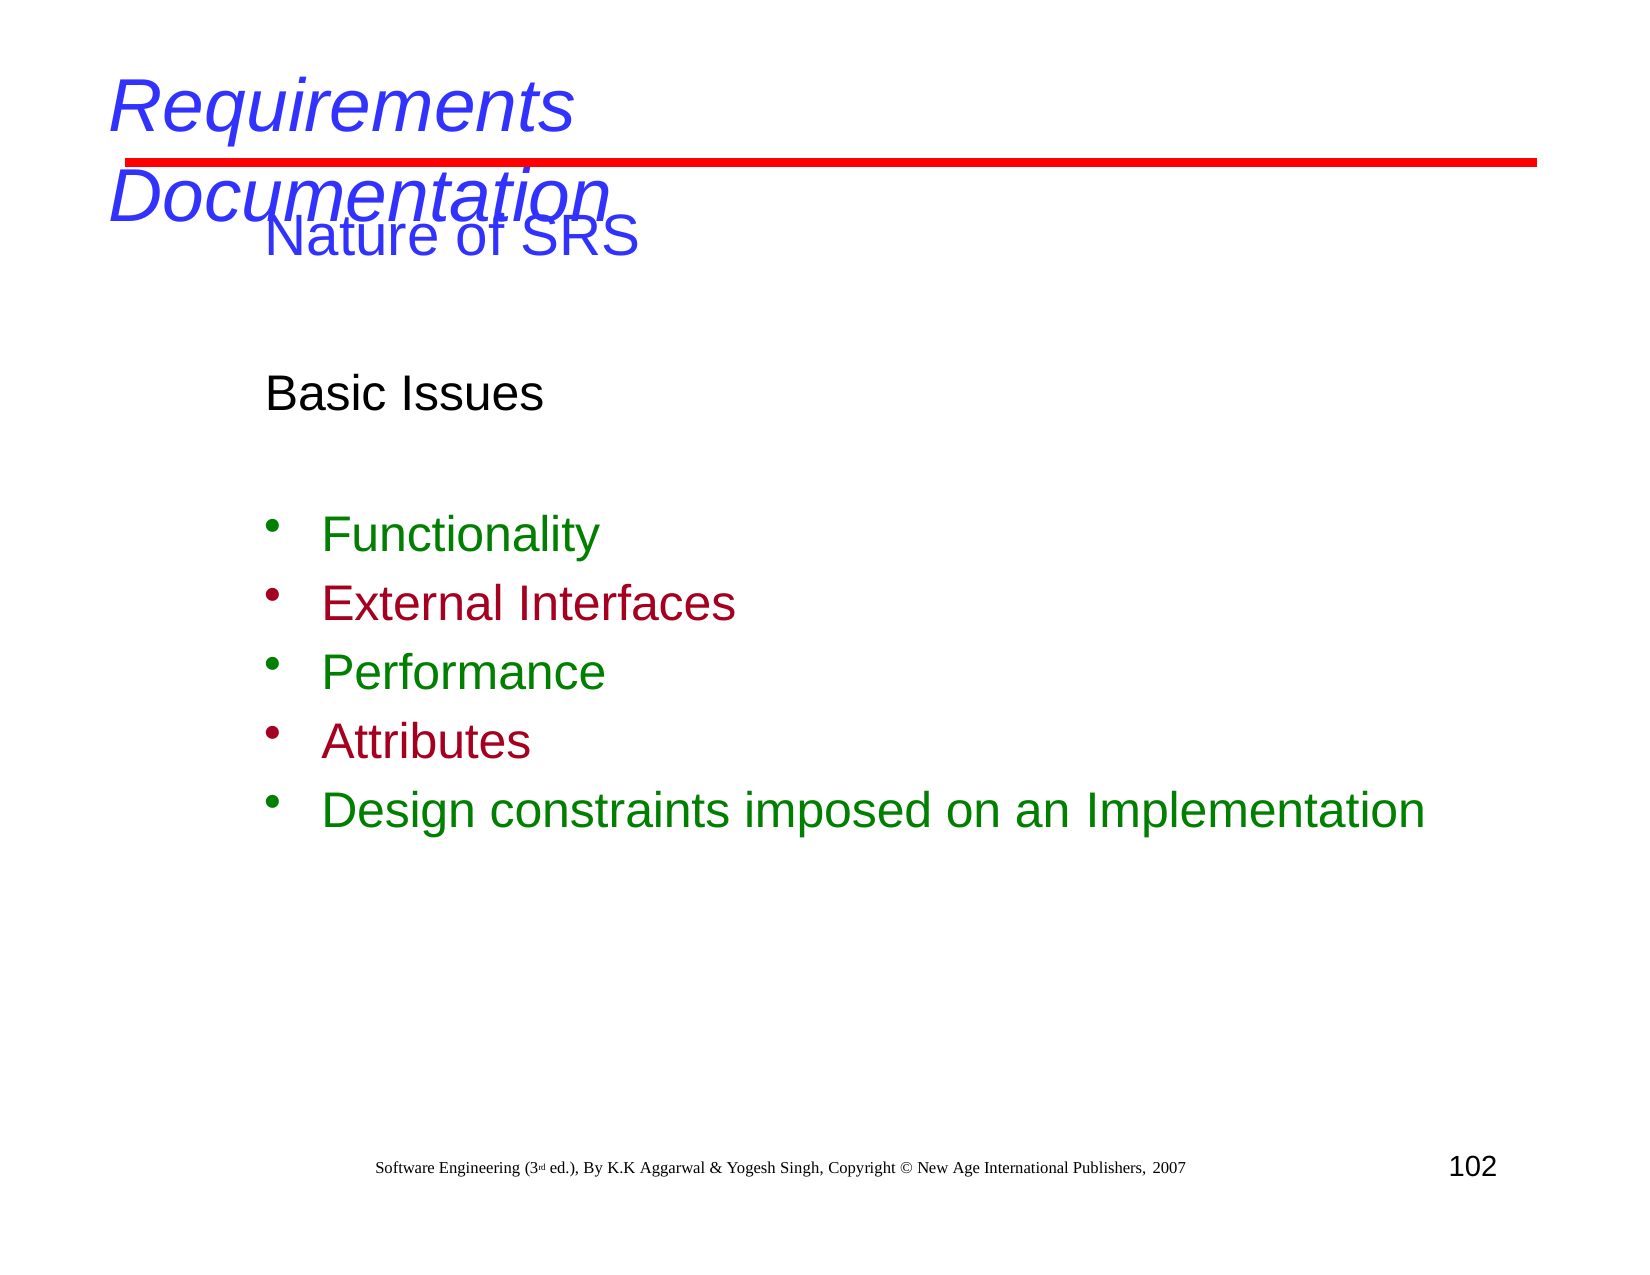

# Requirements Documentation

Nature of SRS

Basic Issues

Functionality
External Interfaces
Performance
Attributes
Design constraints imposed on an Implementation
102
Software Engineering (3rd  ed.), By K.K Aggarwal & Yogesh Singh, Copyright © New Age International Publishers, 2007